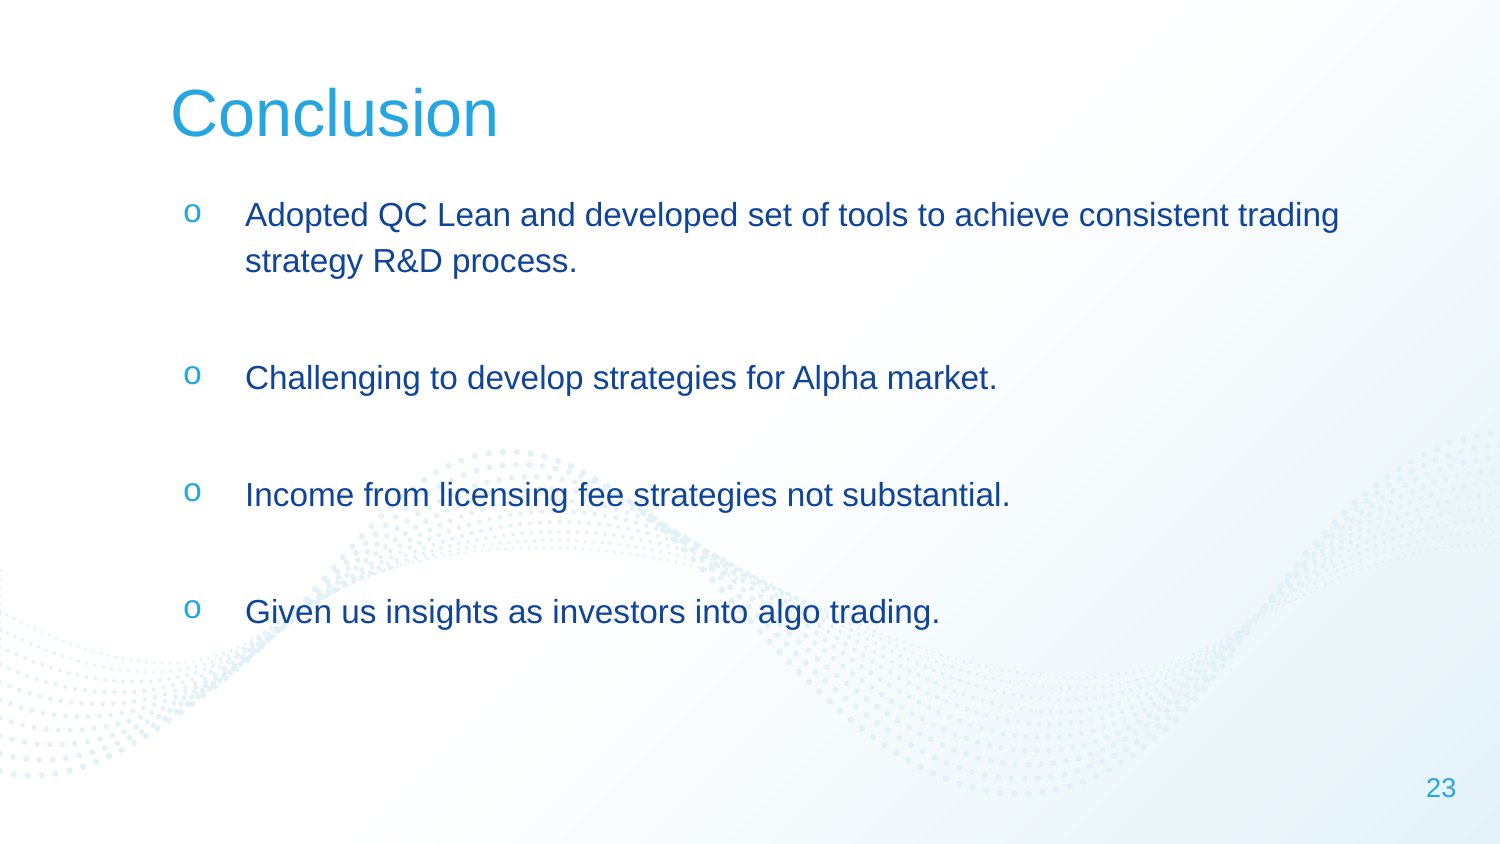

# Conclusion
Adopted QC Lean and developed set of tools to achieve consistent trading strategy R&D process.

Challenging to develop strategies for Alpha market.

Income from licensing fee strategies not substantial.

Given us insights as investors into algo trading.

23